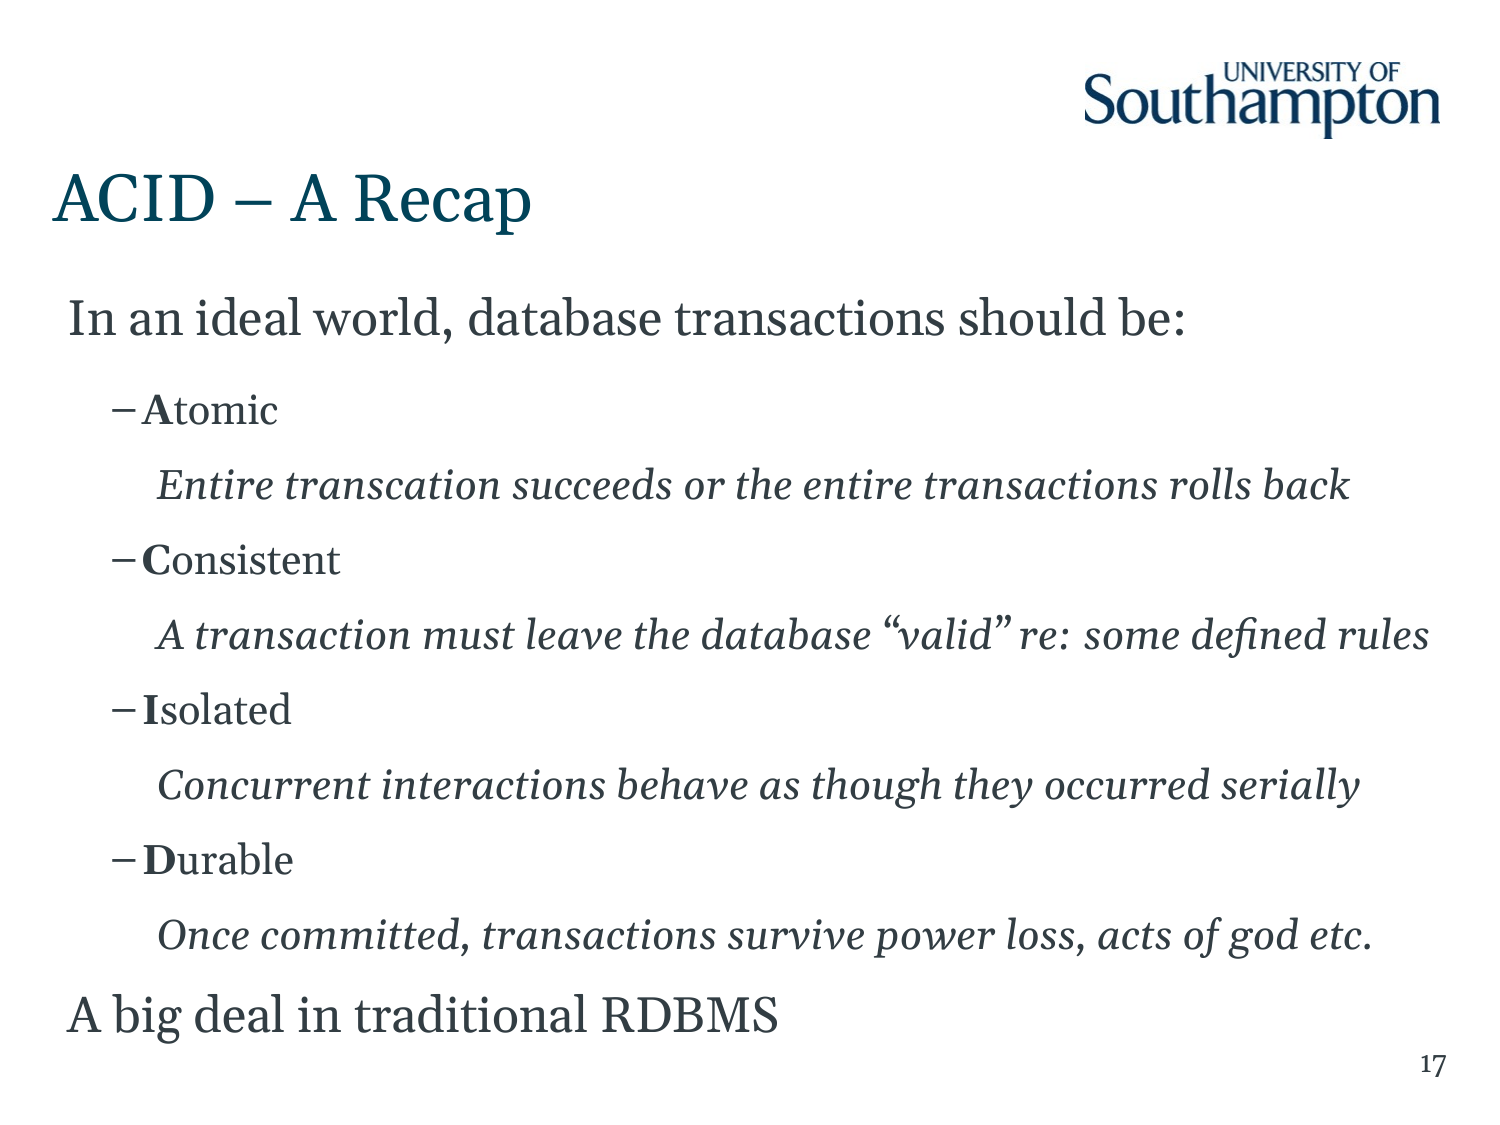

# ACID – A Recap
In an ideal world, database transactions should be:
Atomic
Entire transcation succeeds or the entire transactions rolls back
Consistent
A transaction must leave the database “valid” re: some defined rules
Isolated
Concurrent interactions behave as though they occurred serially
Durable
Once committed, transactions survive power loss, acts of god etc.
A big deal in traditional RDBMS
17